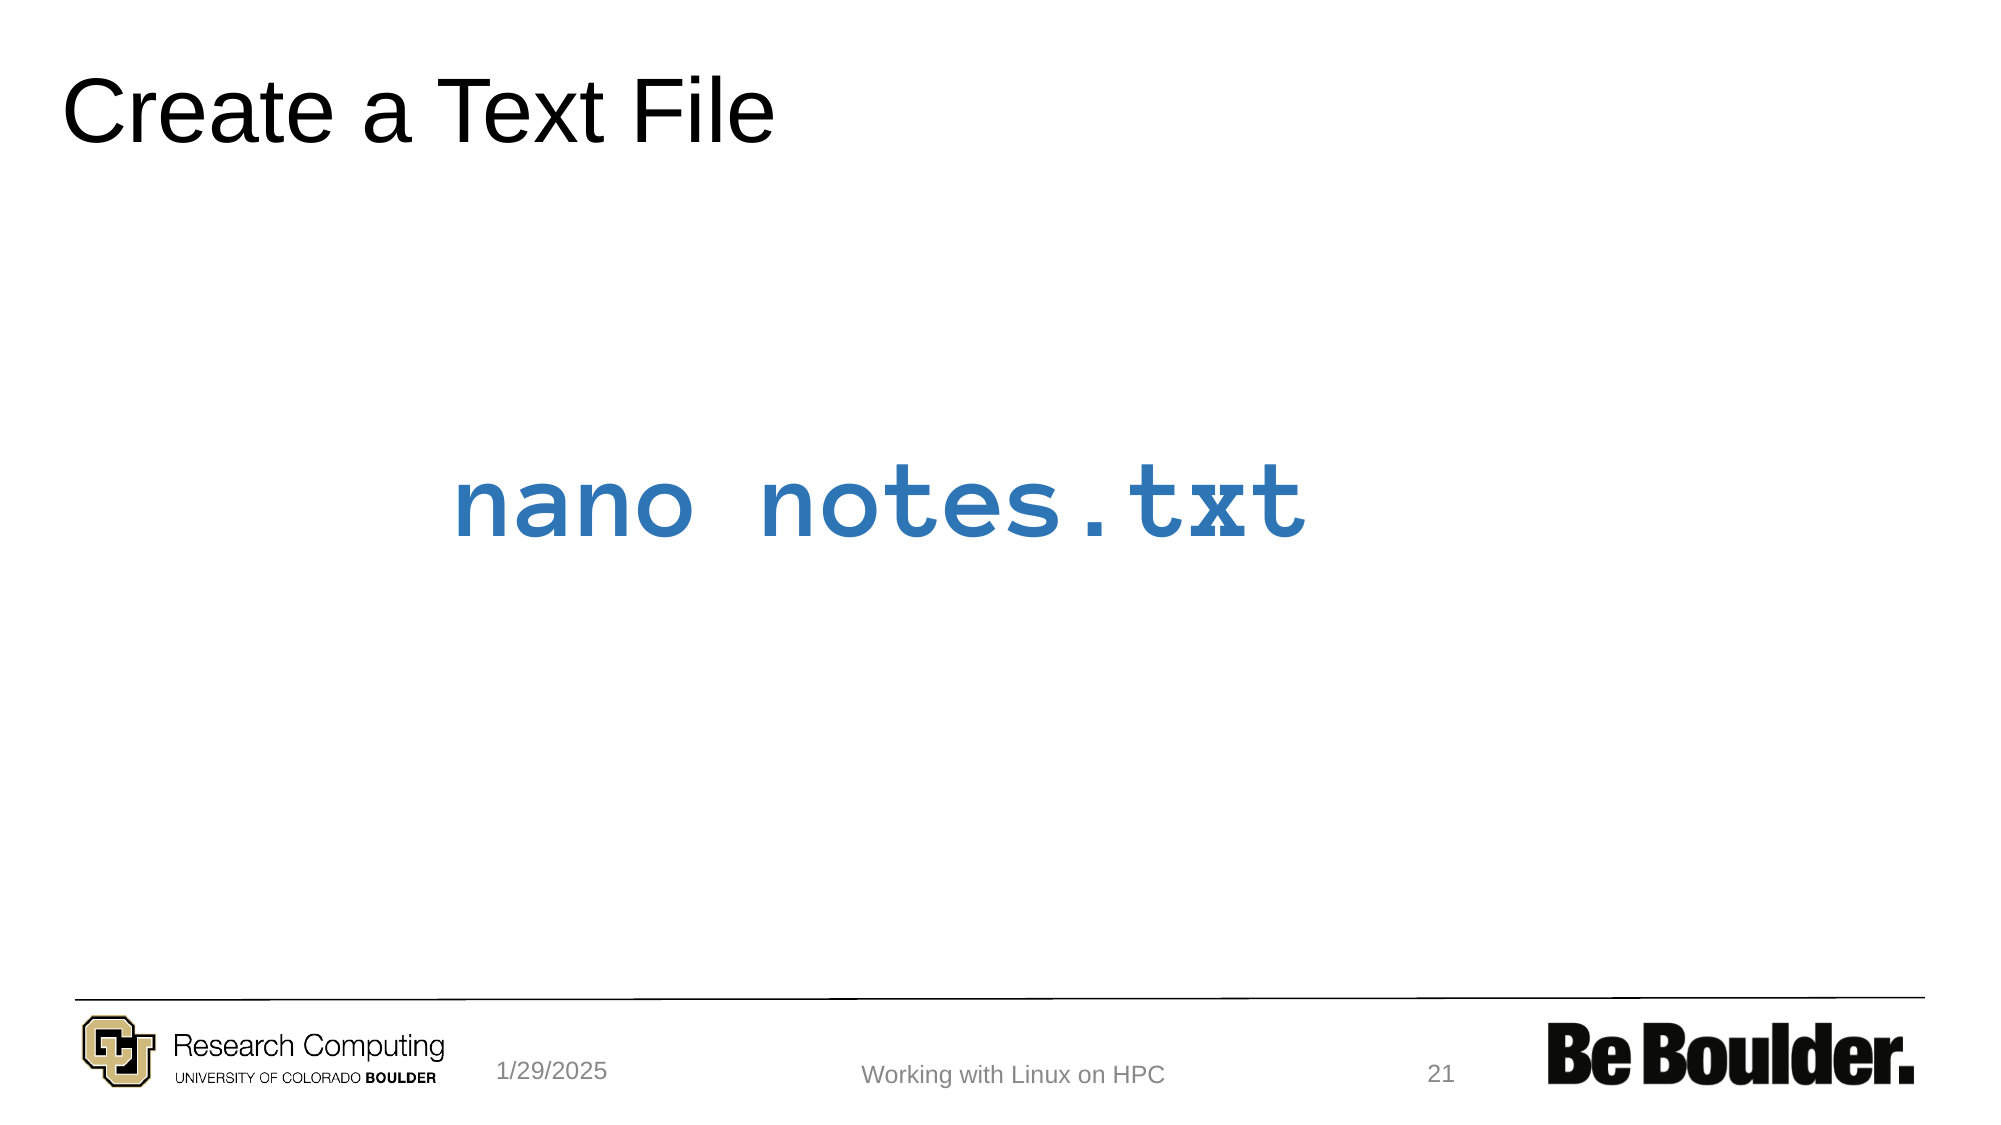

# Create a Text File

nano notes.txt

1/29/2025
21
Working with Linux on HPC